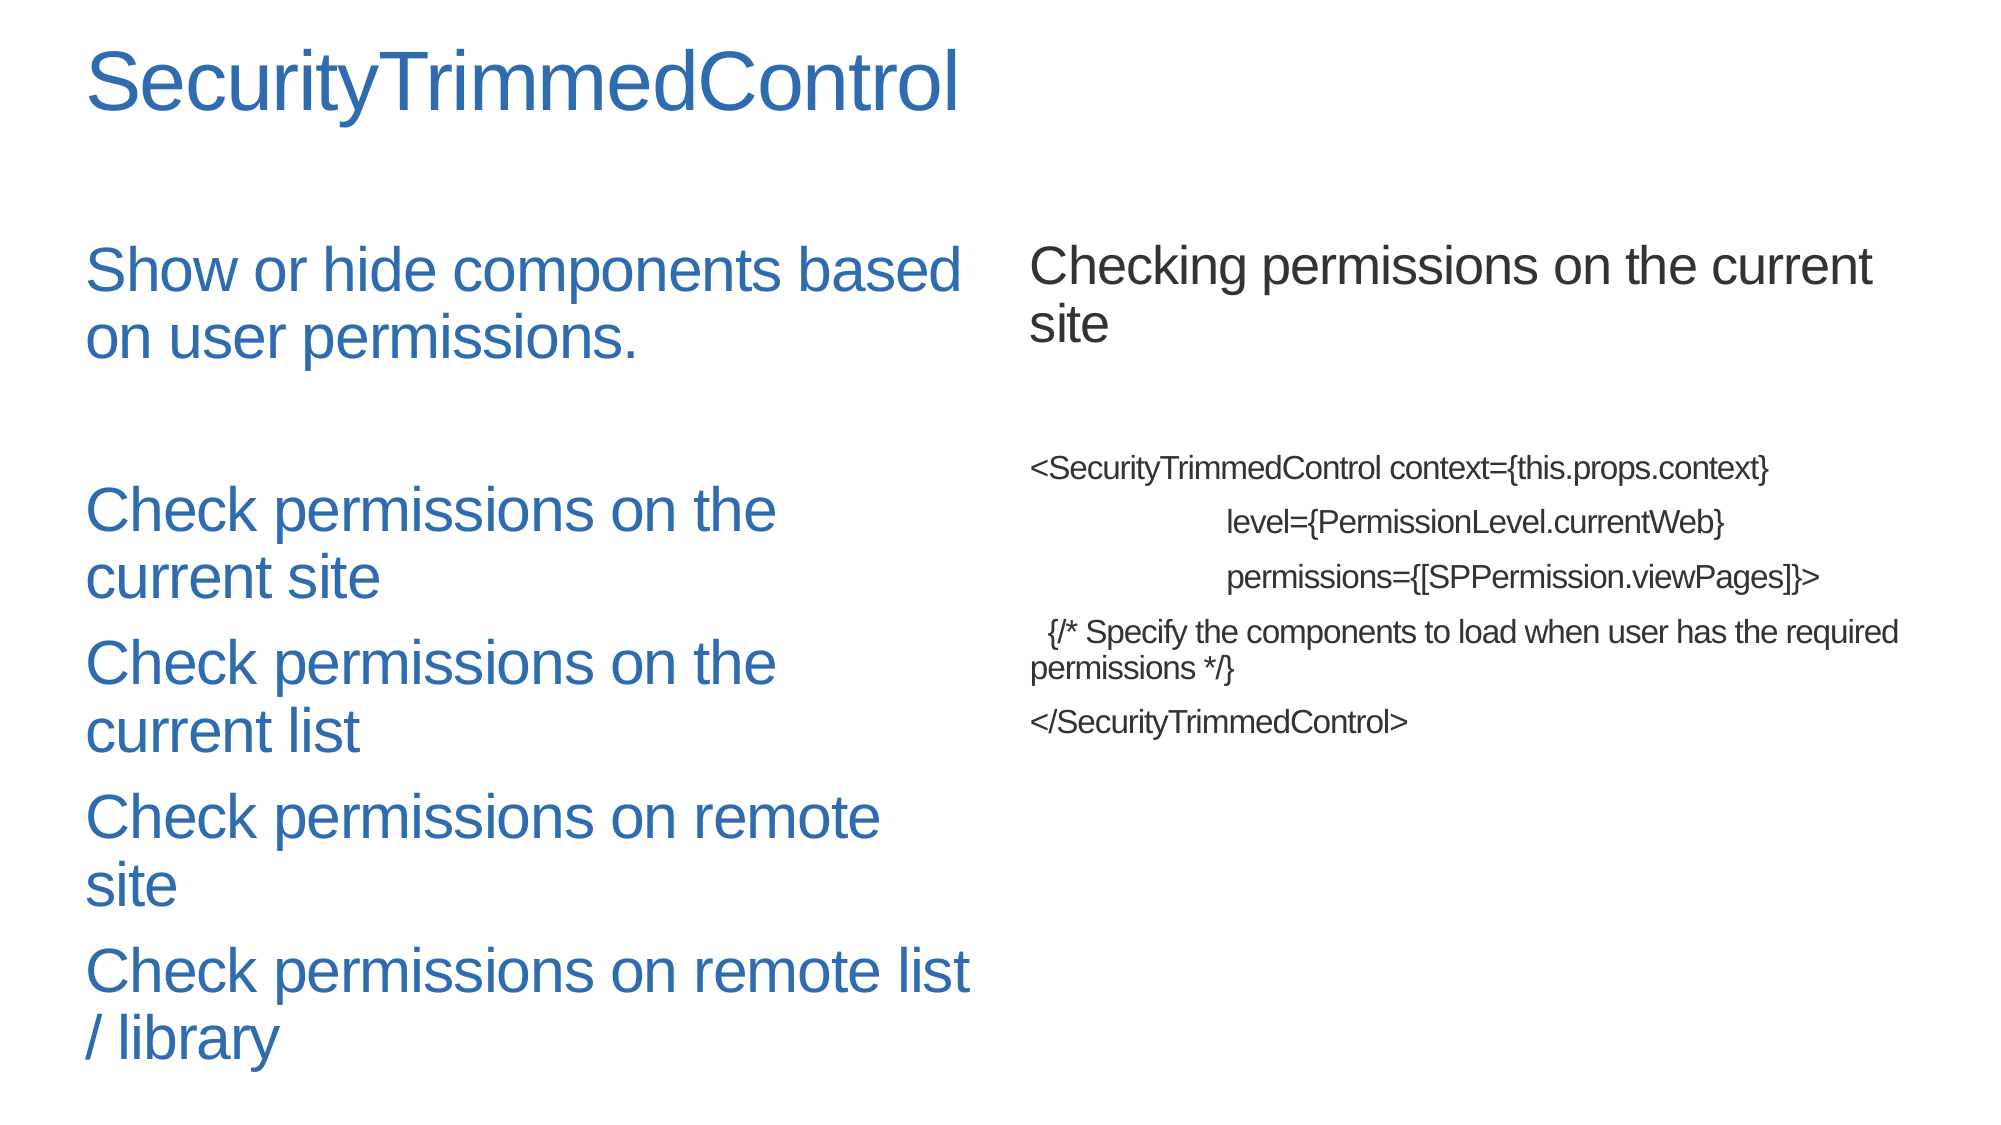

# SecurityTrimmedControl
Show or hide components based on user permissions.

Check permissions on the current site
Check permissions on the current list
Check permissions on remote site
Check permissions on remote list / library

Checking permissions on the current site

<SecurityTrimmedControl context={this.props.context}
                        level={PermissionLevel.currentWeb}
                        permissions={[SPPermission.viewPages]}>
  {/* Specify the components to load when user has the required permissions */}
</SecurityTrimmedControl>